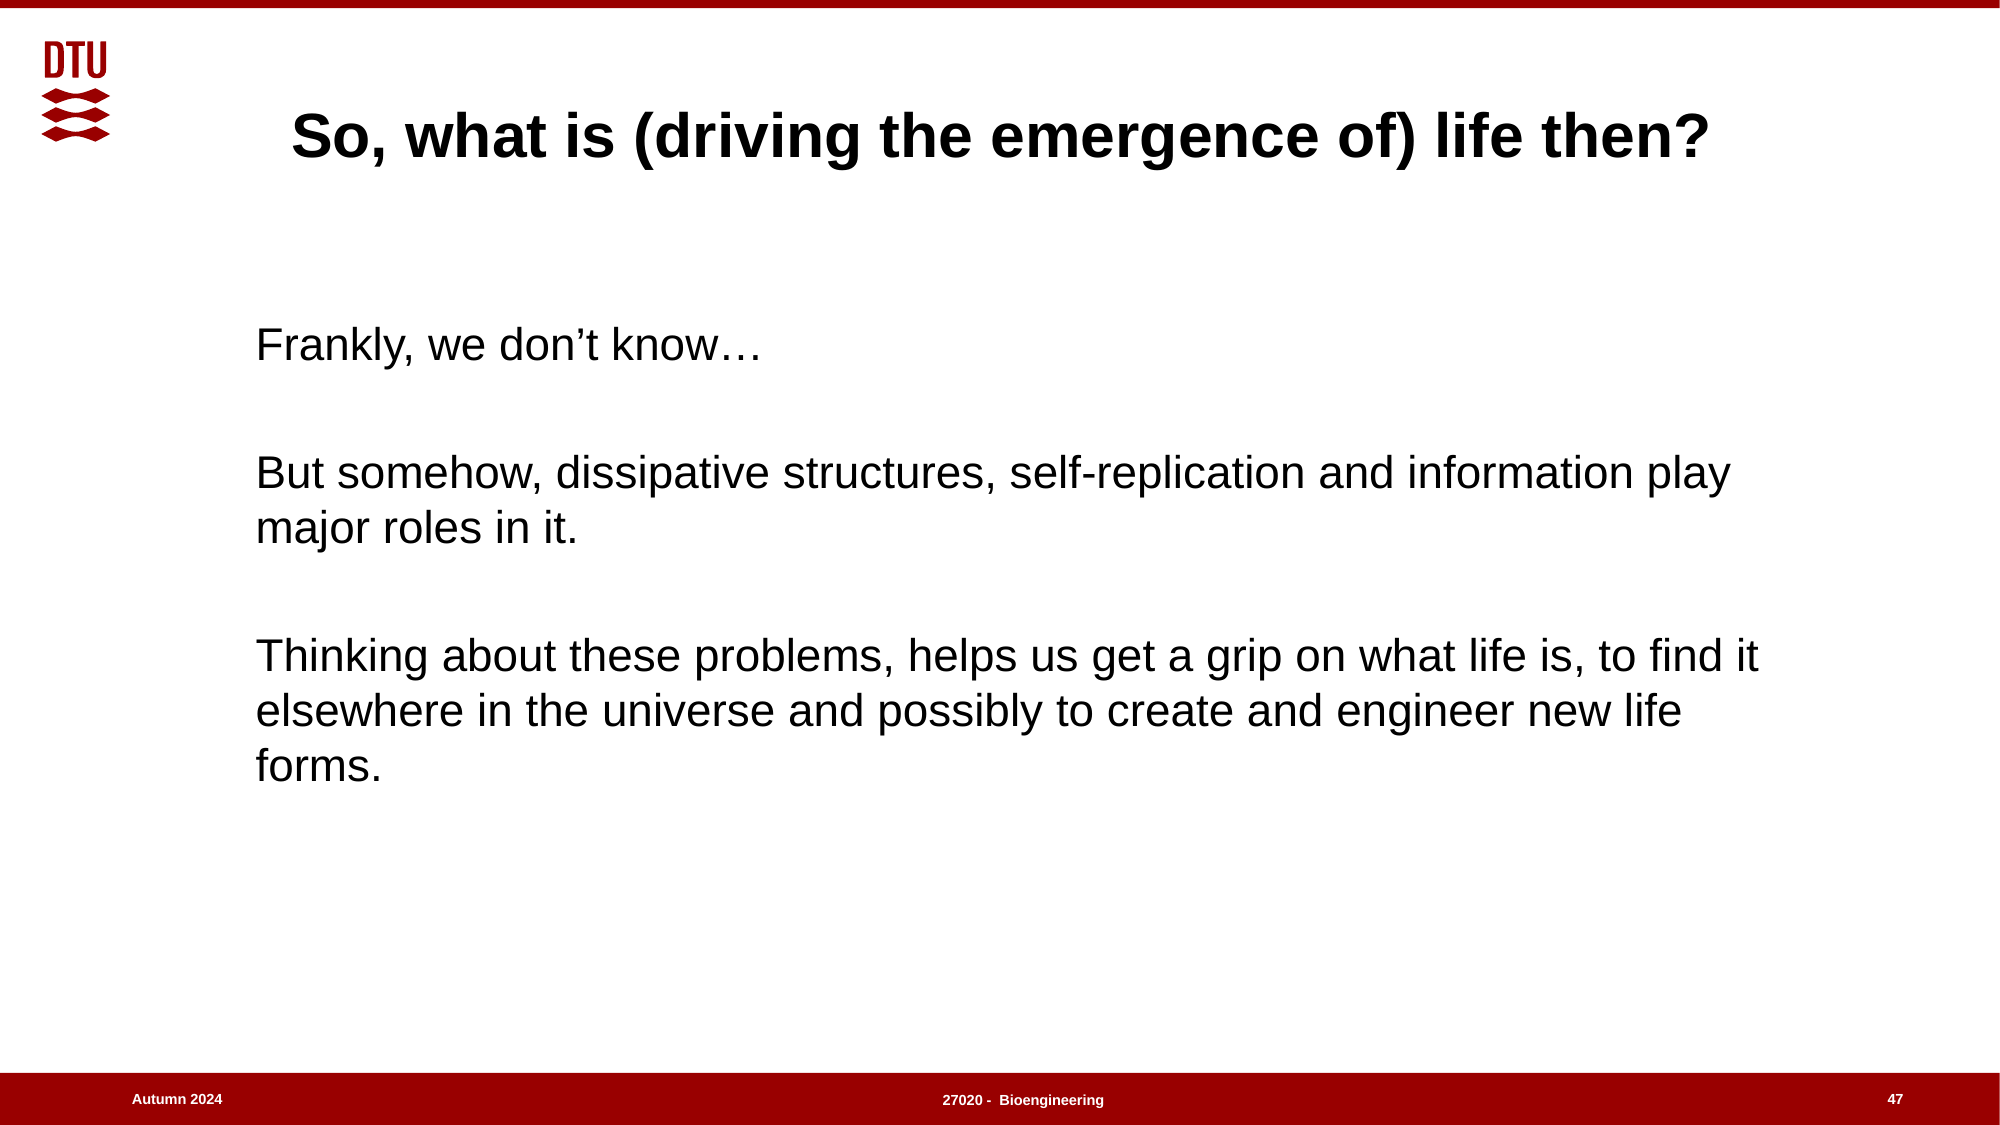

# So, what is (driving the emergence of) life then?
Frankly, we don’t know…

But somehow, dissipative structures, self-replication and information play major roles in it.

Thinking about these problems, helps us get a grip on what life is, to find it elsewhere in the universe and possibly to create and engineer new life forms.
47